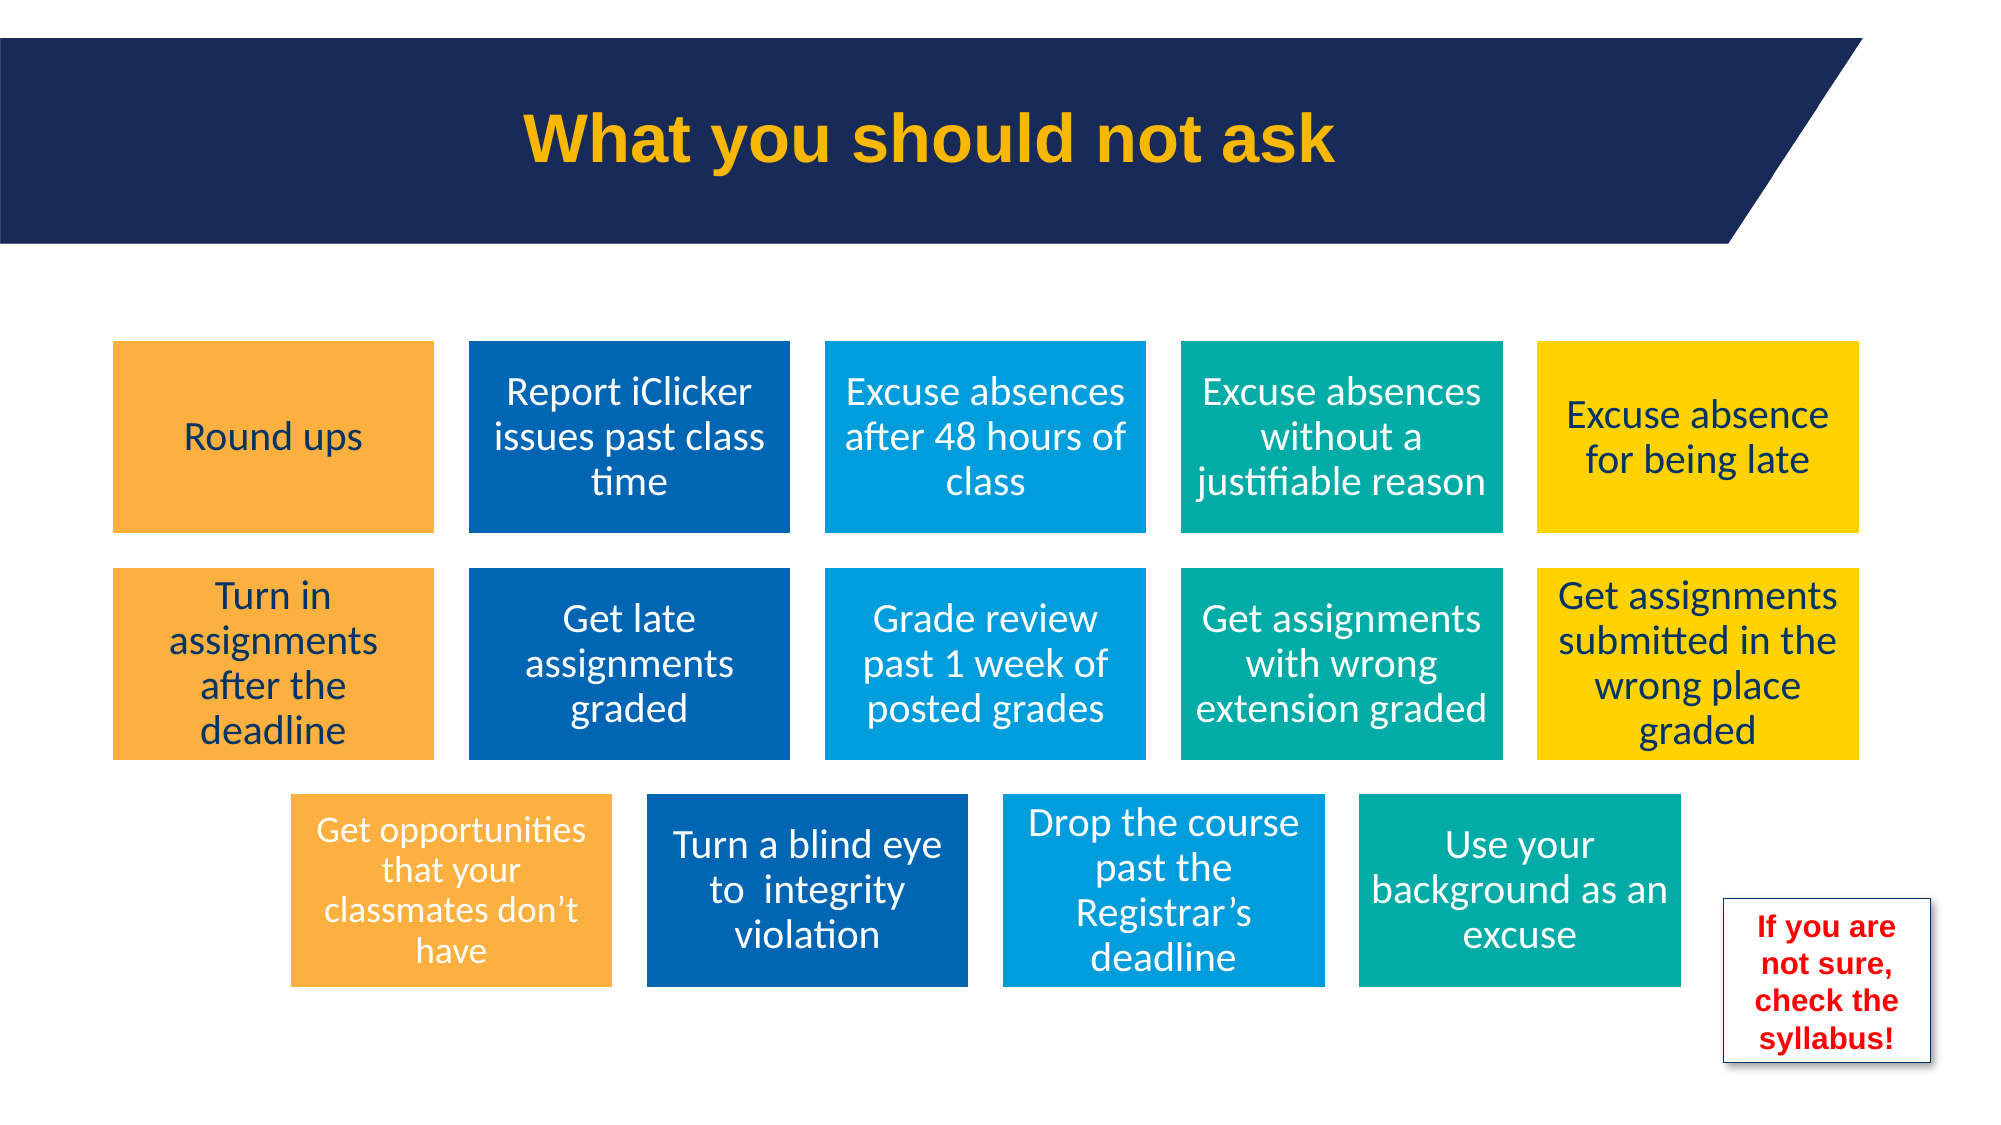

# What you should not ask
Round ups
Report iClicker issues past class time
Excuse absences after 48 hours of class
Excuse absences without a justifiable reason
Excuse absence for being late
Turn in assignments after the deadline
Get late assignments graded
Grade review past 1 week of posted grades
Get assignments with wrong extension graded
Get assignments submitted in the wrong place graded
Get opportunities that your classmates don’t have
Turn a blind eye to  integrity violation
Drop the course past the Registrar’s deadline
Use your background as an excuse
If you are not sure, check the syllabus!